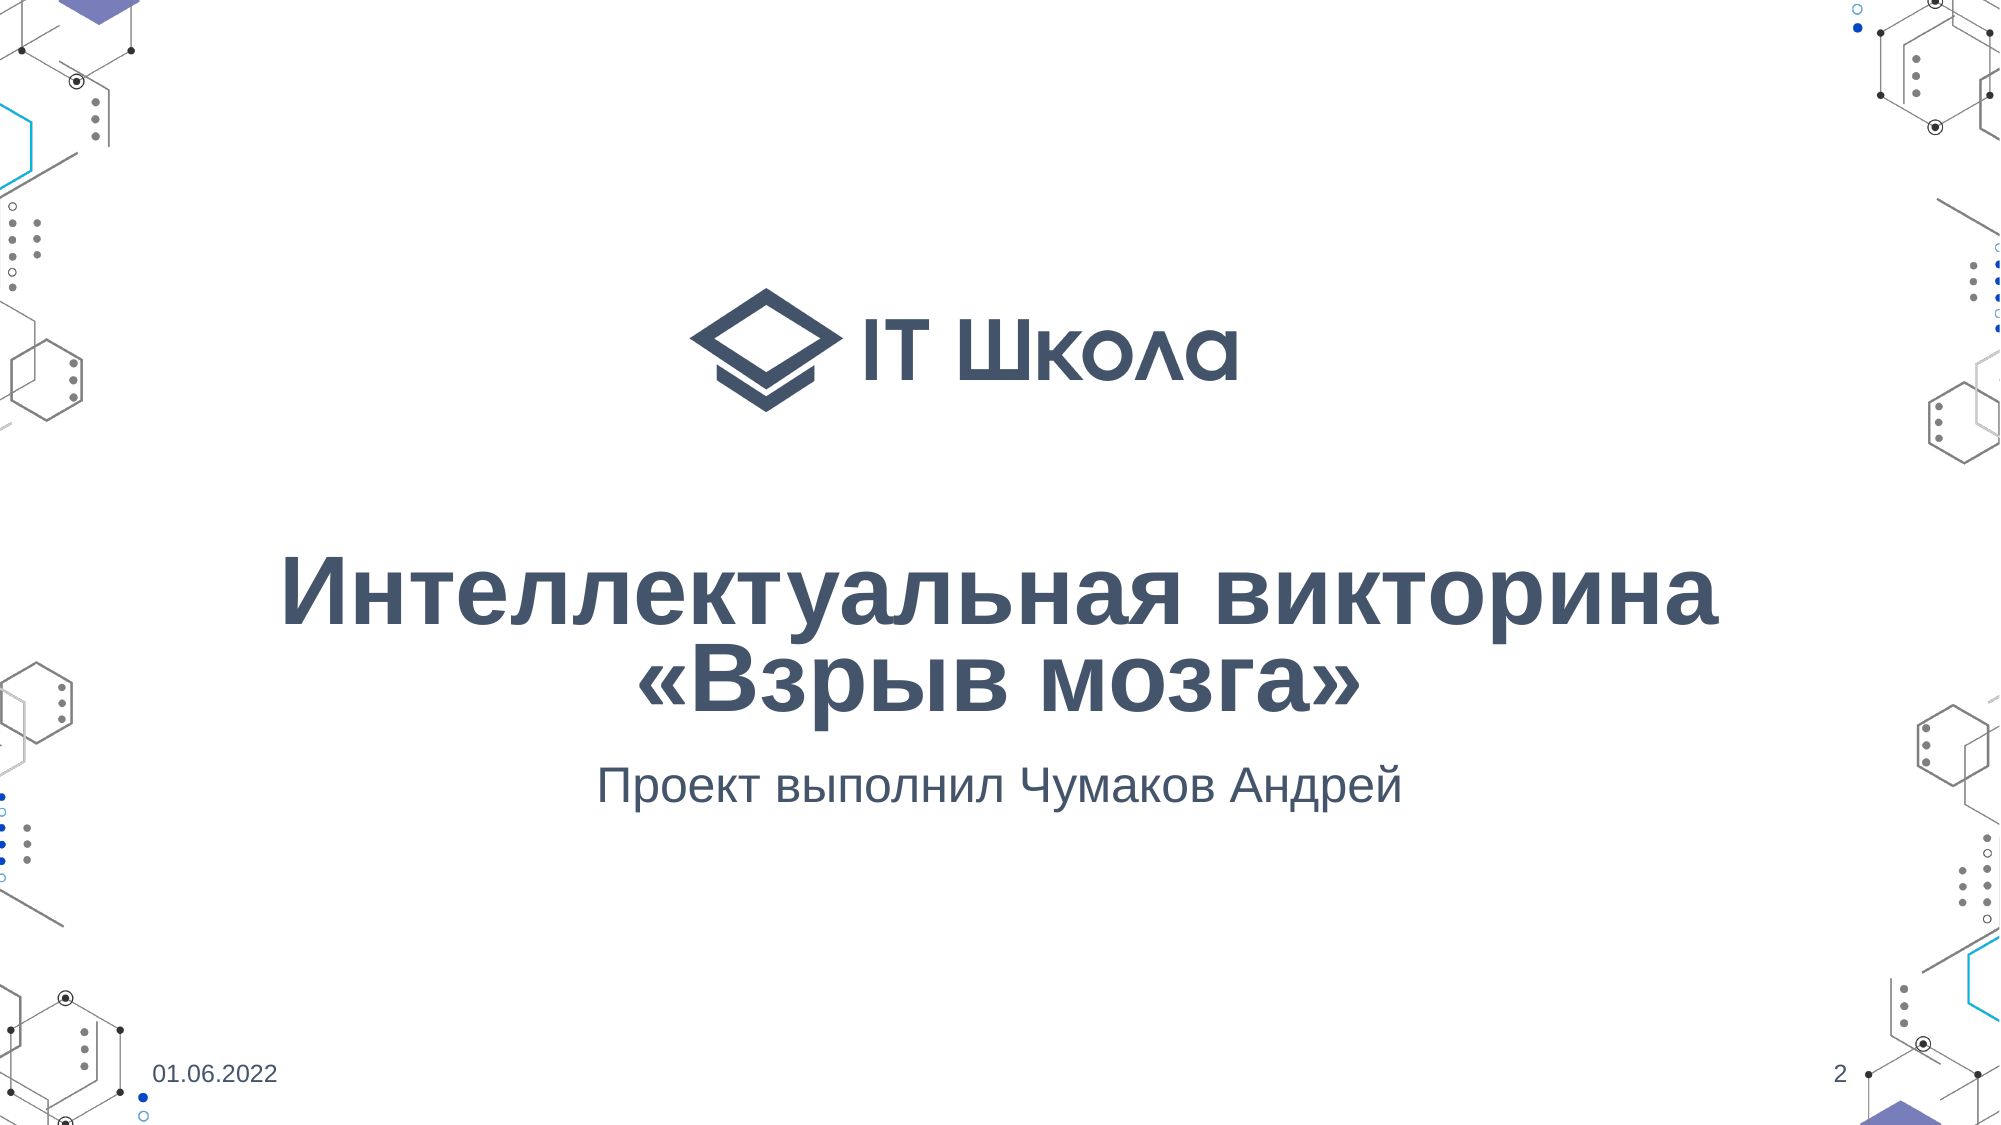

Интеллектуальная викторина
«Взрыв мозга»
Проект выполнил Чумаков Андрей
01.06.2022
2